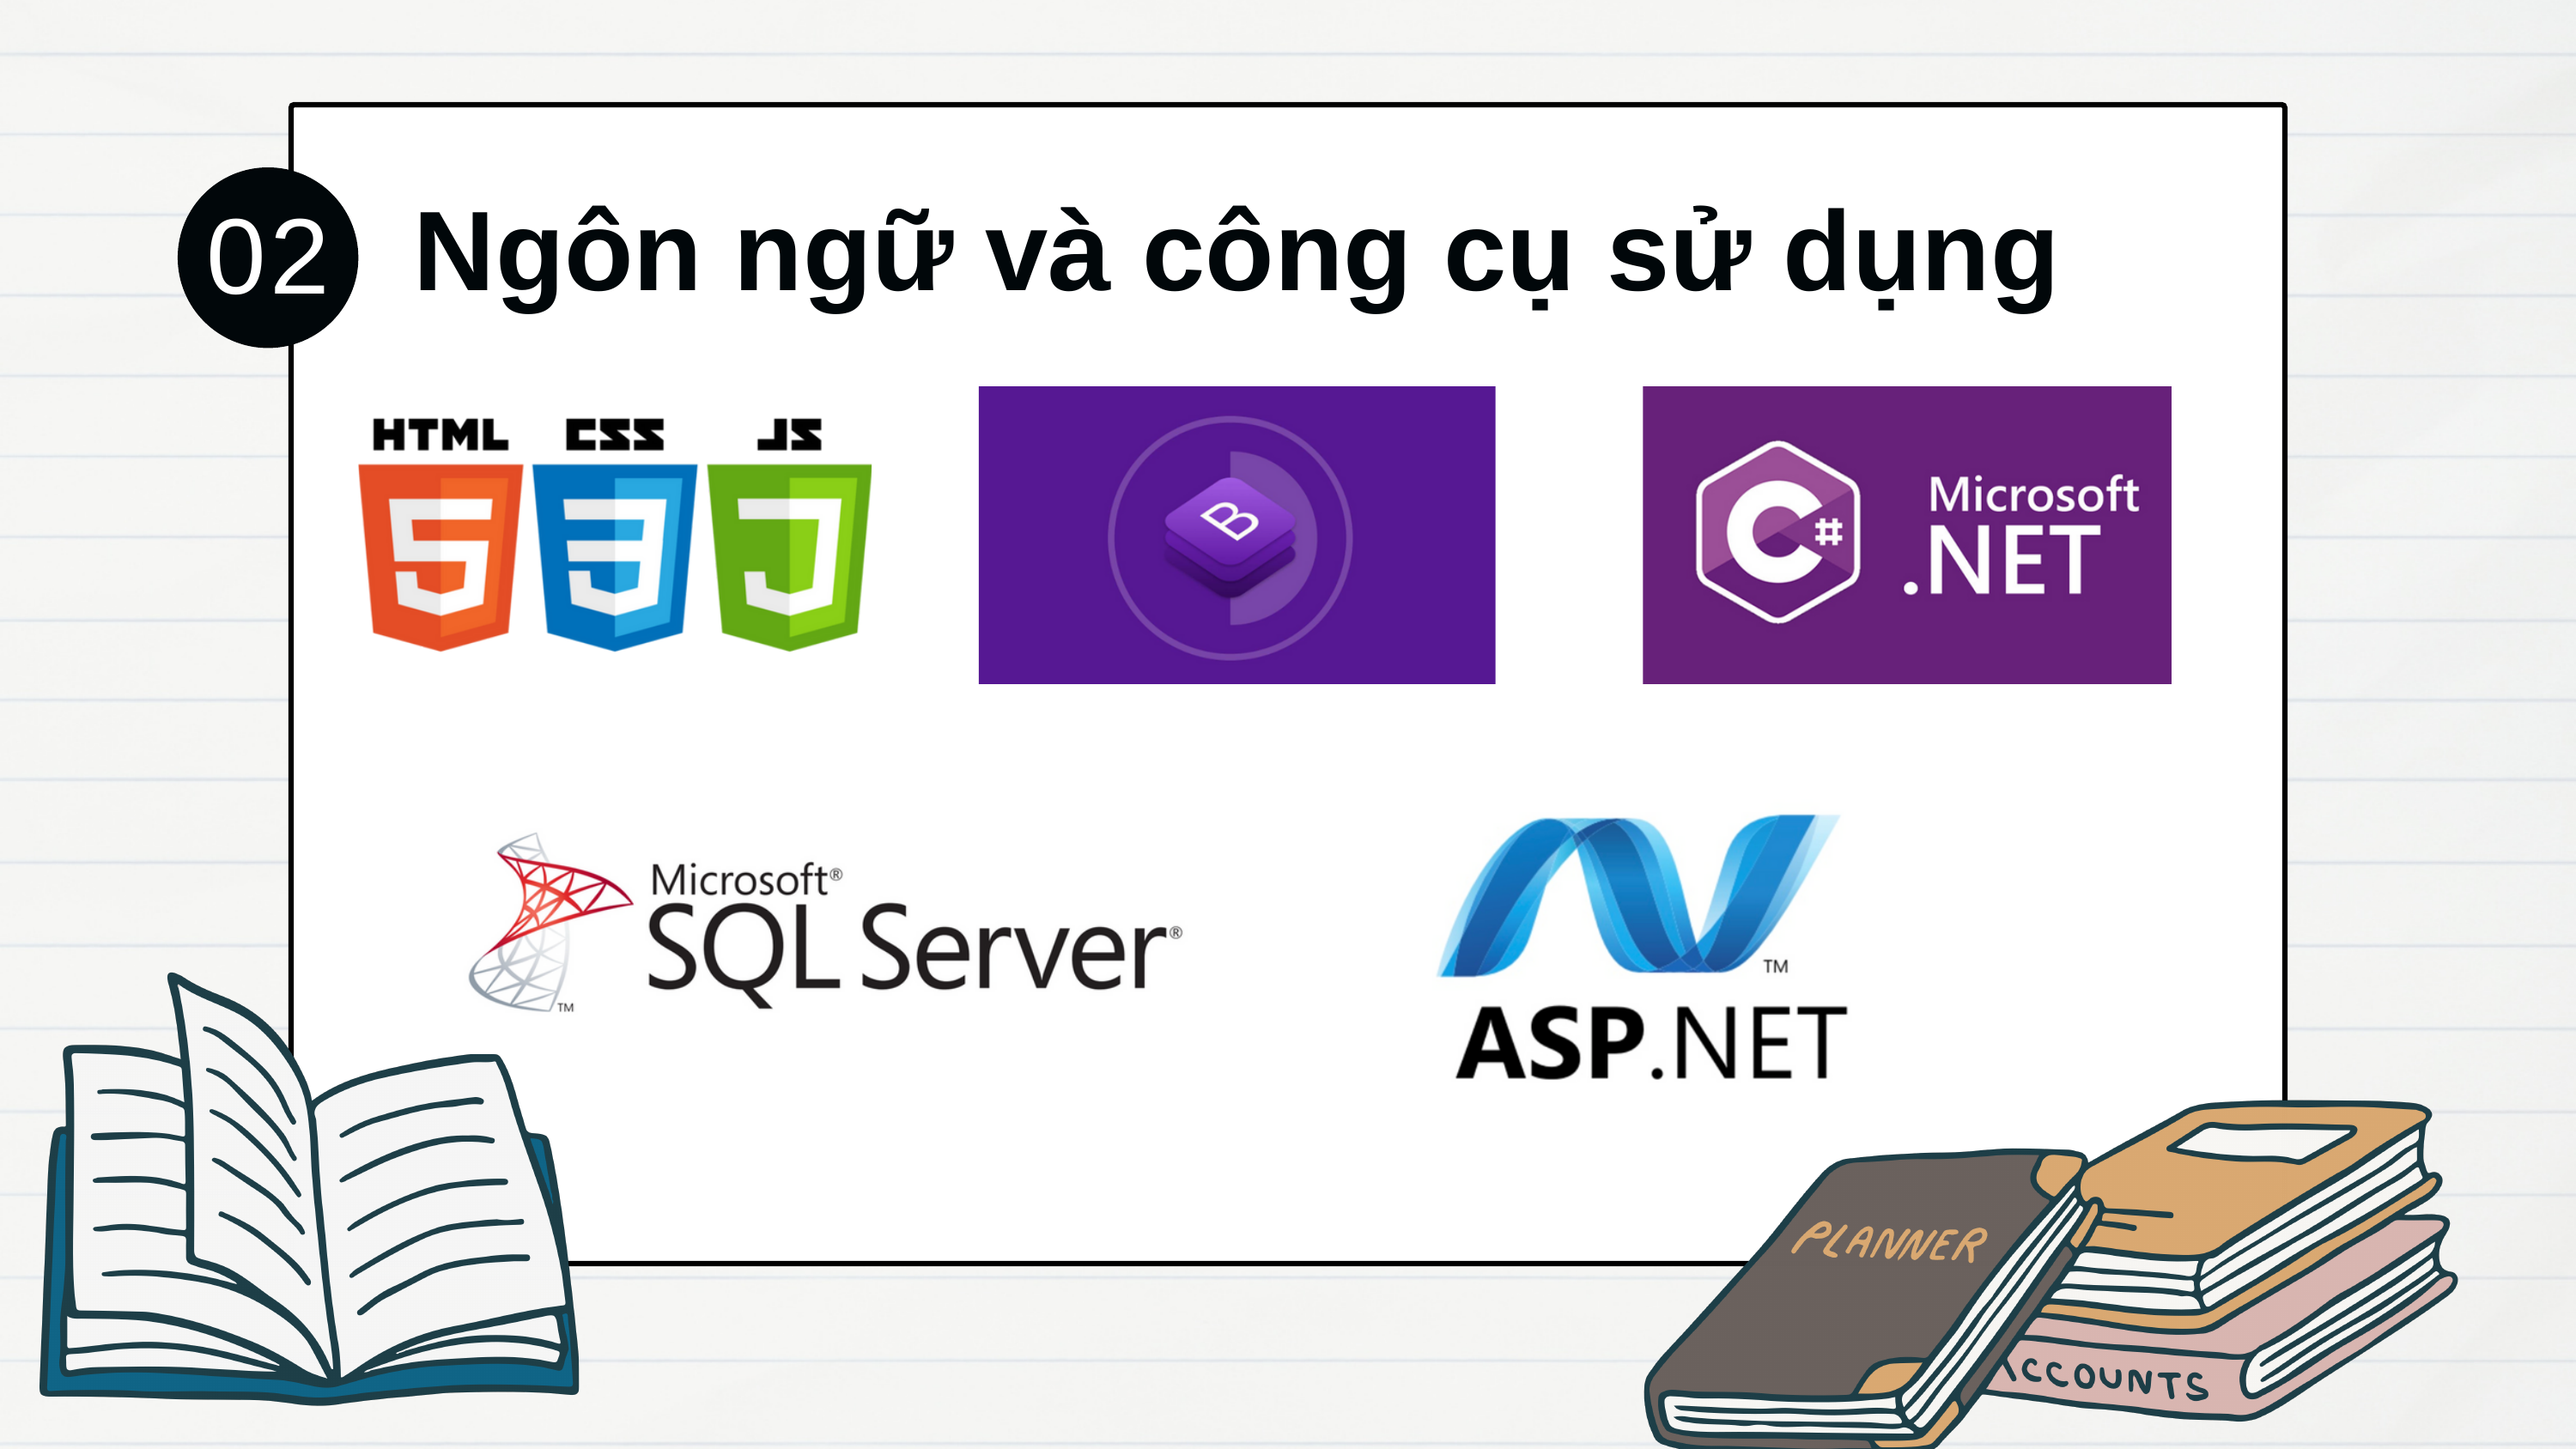

Ngôn ngữ và công cụ sử dụng
02